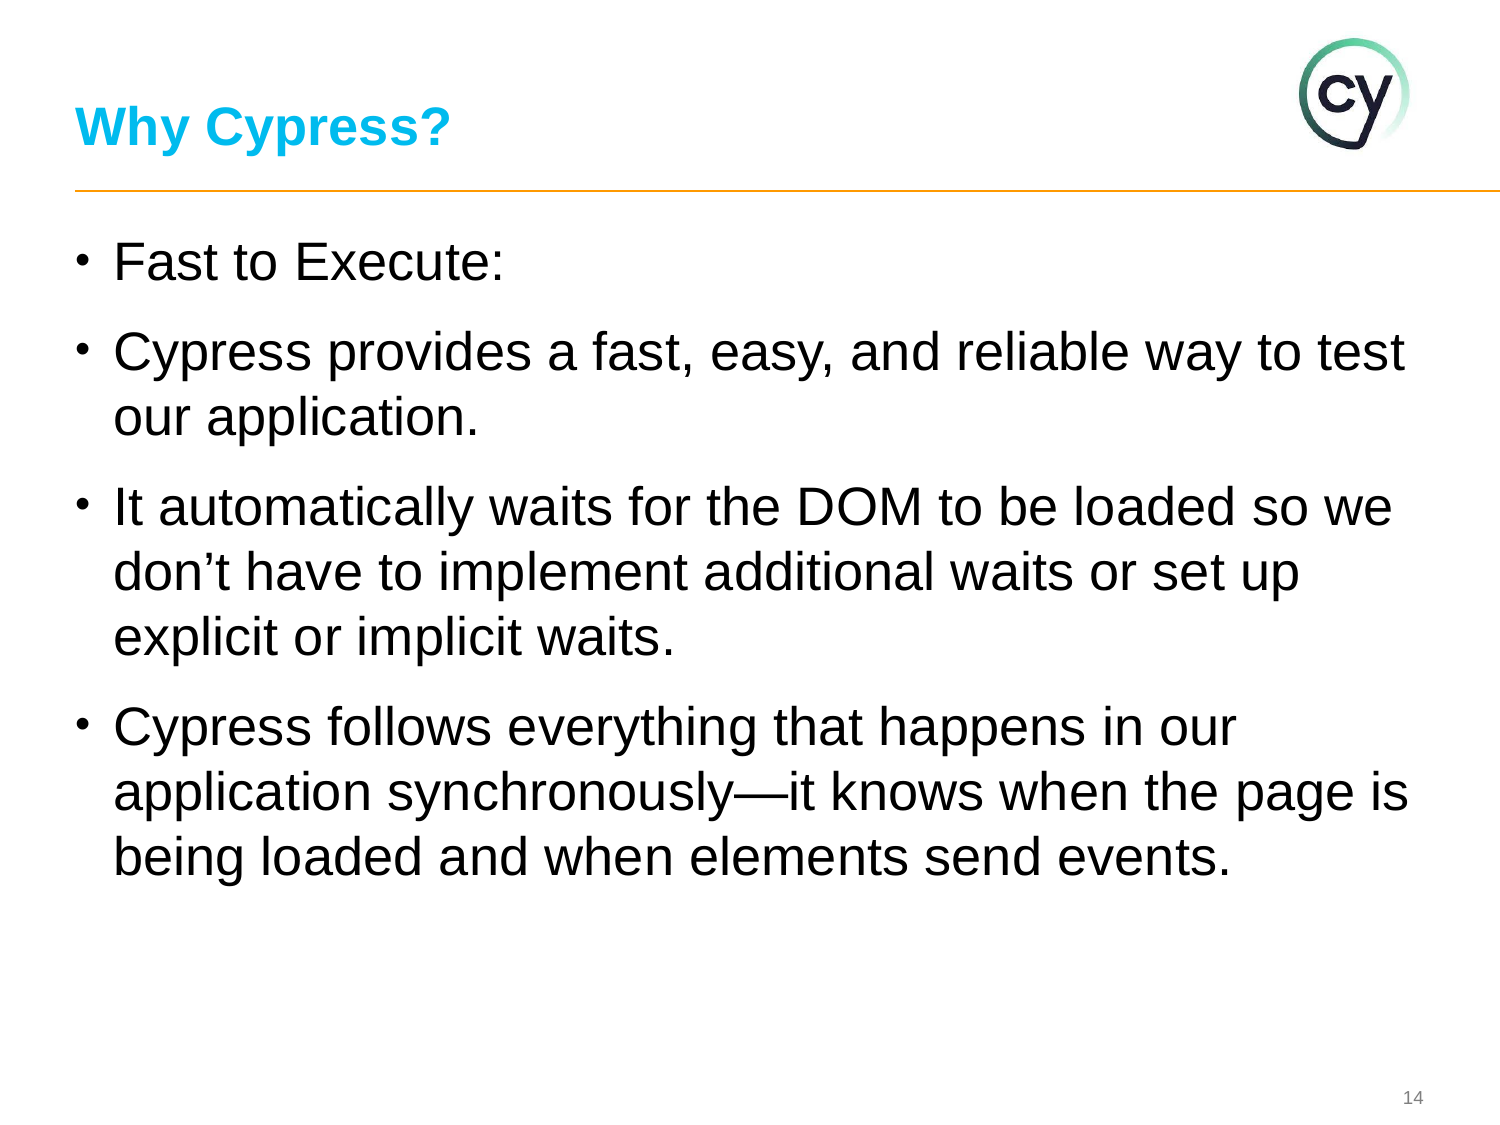

# Why Cypress?
Fast to Execute:
Cypress provides a fast, easy, and reliable way to test our application.
It automatically waits for the DOM to be loaded so we don’t have to implement additional waits or set up explicit or implicit waits.
Cypress follows everything that happens in our application synchronously—it knows when the page is being loaded and when elements send events.